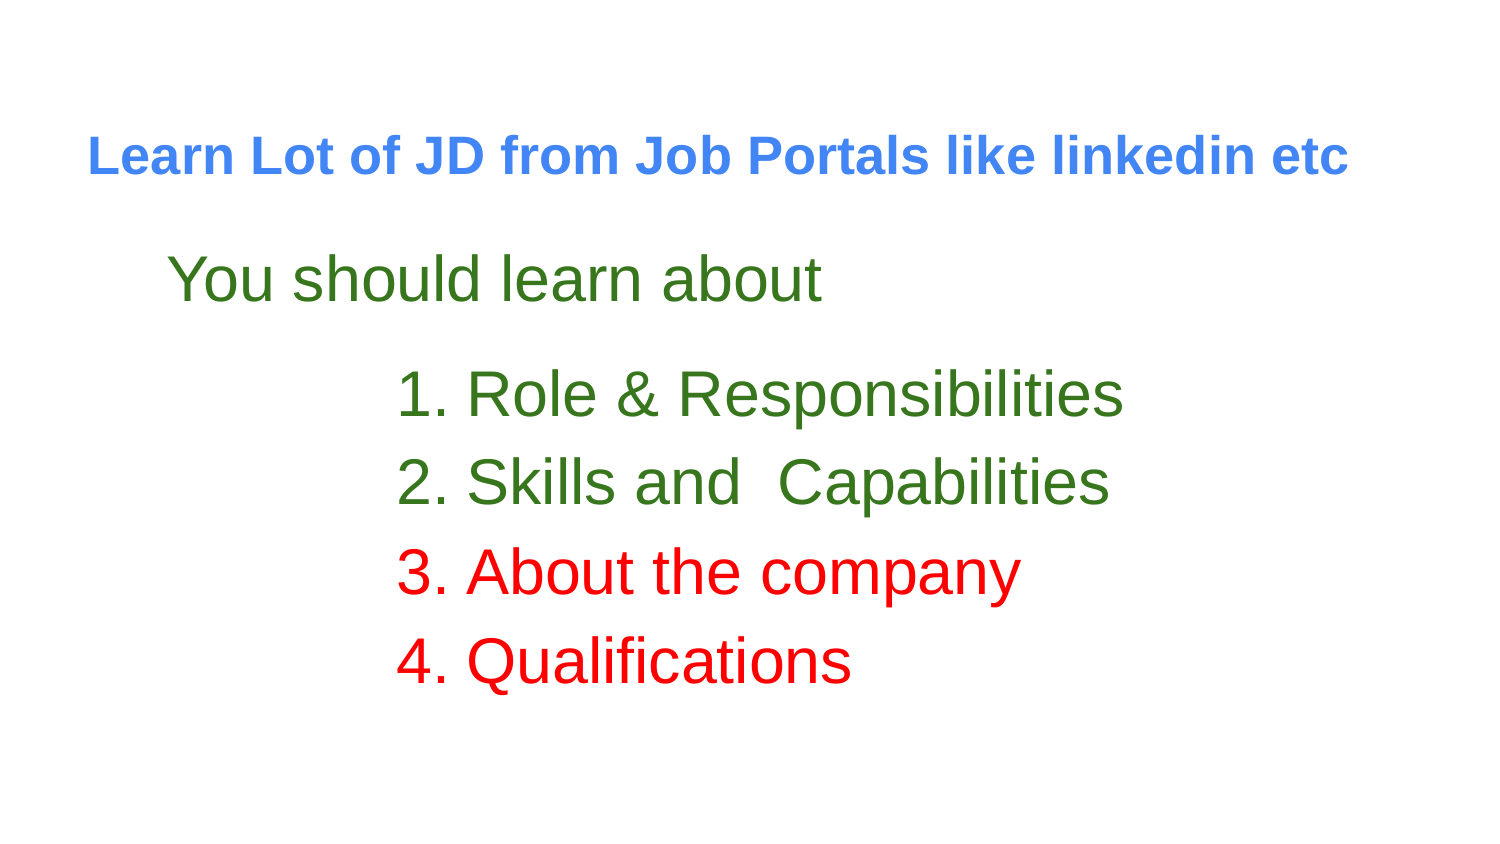

Learn Lot of JD from Job Portals like linkedin etc
You should learn about
Role & Responsibilities
Skills and  Capabilities
About the company
Qualifications